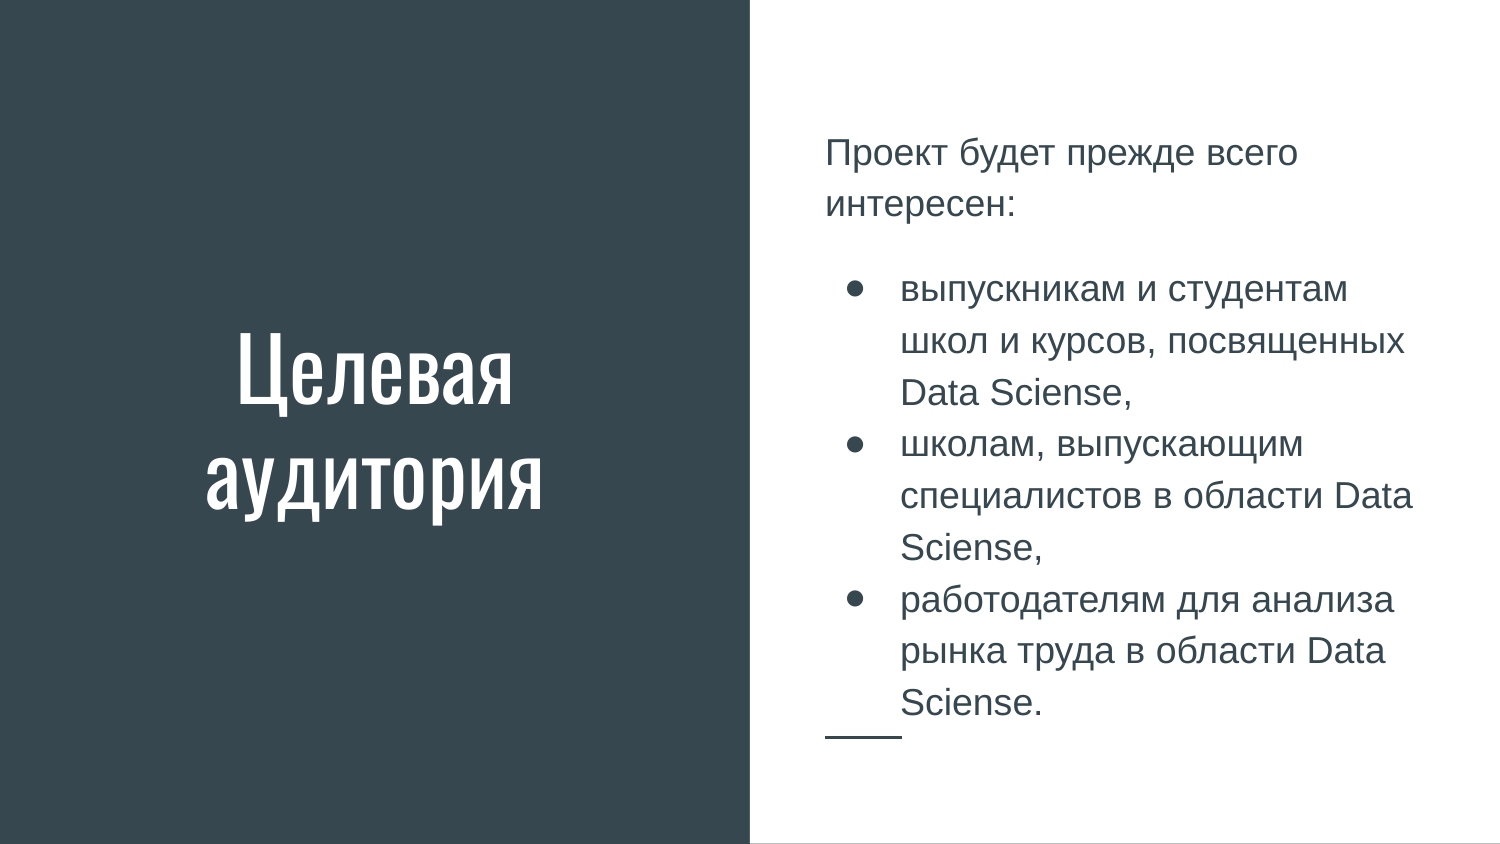

Проект будет прежде всего интересен:
выпускникам и студентам школ и курсов, посвященных Data Sciense,
школам, выпускающим специалистов в области Data Sciense,
работодателям для анализа рынка труда в области Data Sciense.
# Целевая аудитория